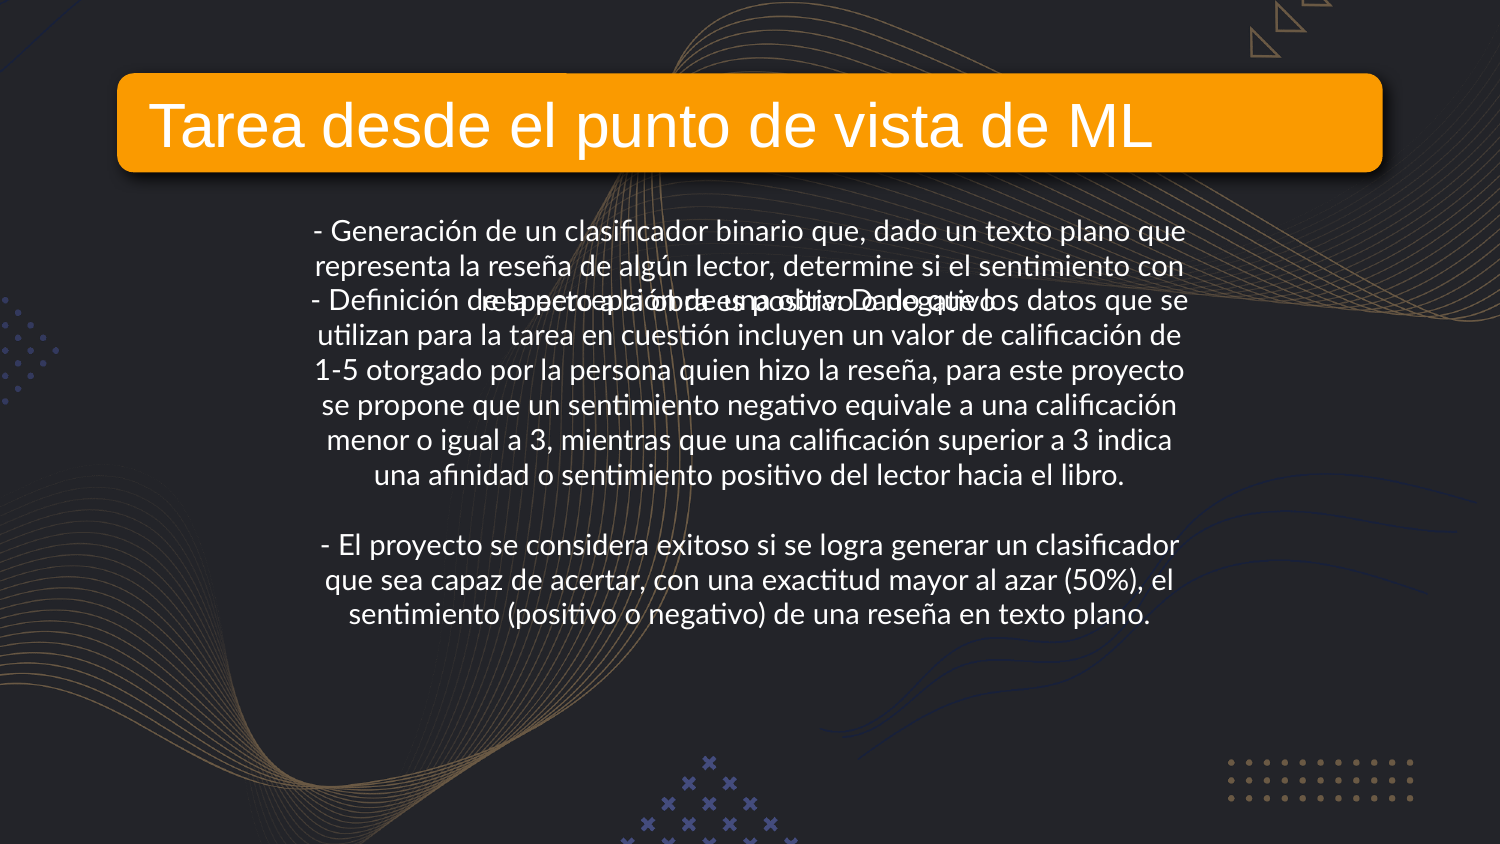

# Tarea desde el punto de vista de ML
- Generación de un clasificador binario que, dado un texto plano que representa la reseña de algún lector, determine si el sentimiento con respecto a la obra es positivo o negativo  .
- Definición de la percepción de una obra: Dado que los datos que se utilizan para la tarea en cuestión incluyen un valor de calificación de 1-5 otorgado por la persona quien hizo la reseña, para este proyecto se propone que un sentimiento negativo equivale a una calificación menor o igual a 3, mientras que una calificación superior a 3 indica una afinidad o sentimiento positivo del lector hacia el libro.

- El proyecto se considera exitoso si se logra generar un clasificador que sea capaz de acertar, con una exactitud mayor al azar (50%), el sentimiento (positivo o negativo) de una reseña en texto plano.